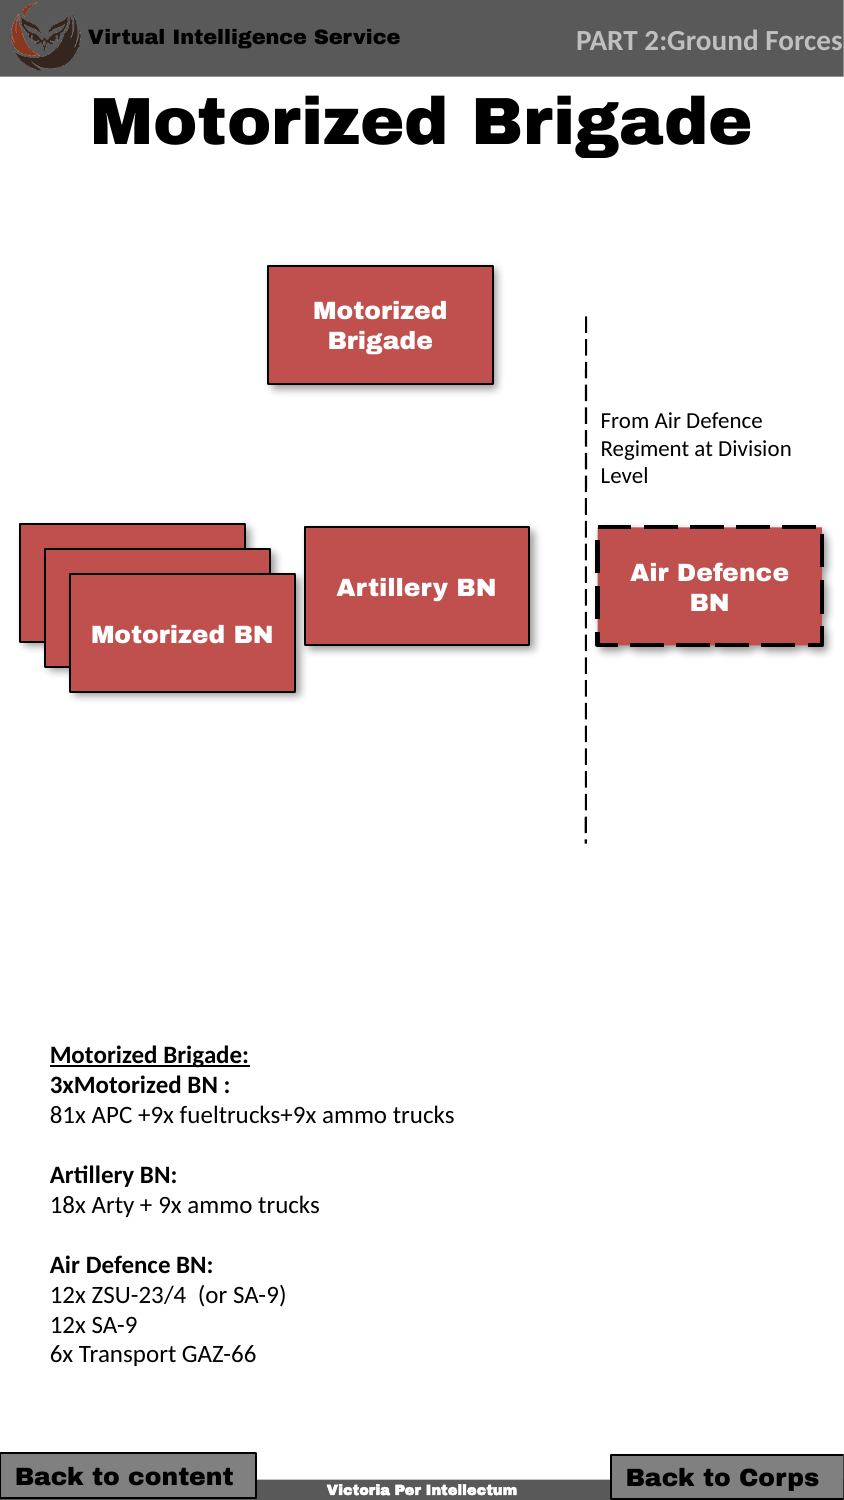

PART 2:Ground Forces
# Motorized Brigade
Motorized Brigade
From Air Defence Regiment at Division Level
Armor BN
Artillery BN
Air Defence BN
Armor BN
Motorized BN
Motorized Brigade:
3xMotorized BN :
81x APC +9x fueltrucks+9x ammo trucks

Artillery BN:
18x Arty + 9x ammo trucks

Air Defence BN:
12x ZSU-23/4  (or SA-9)
12x SA-9
6x Transport GAZ-66

Back to content
Back to Corps